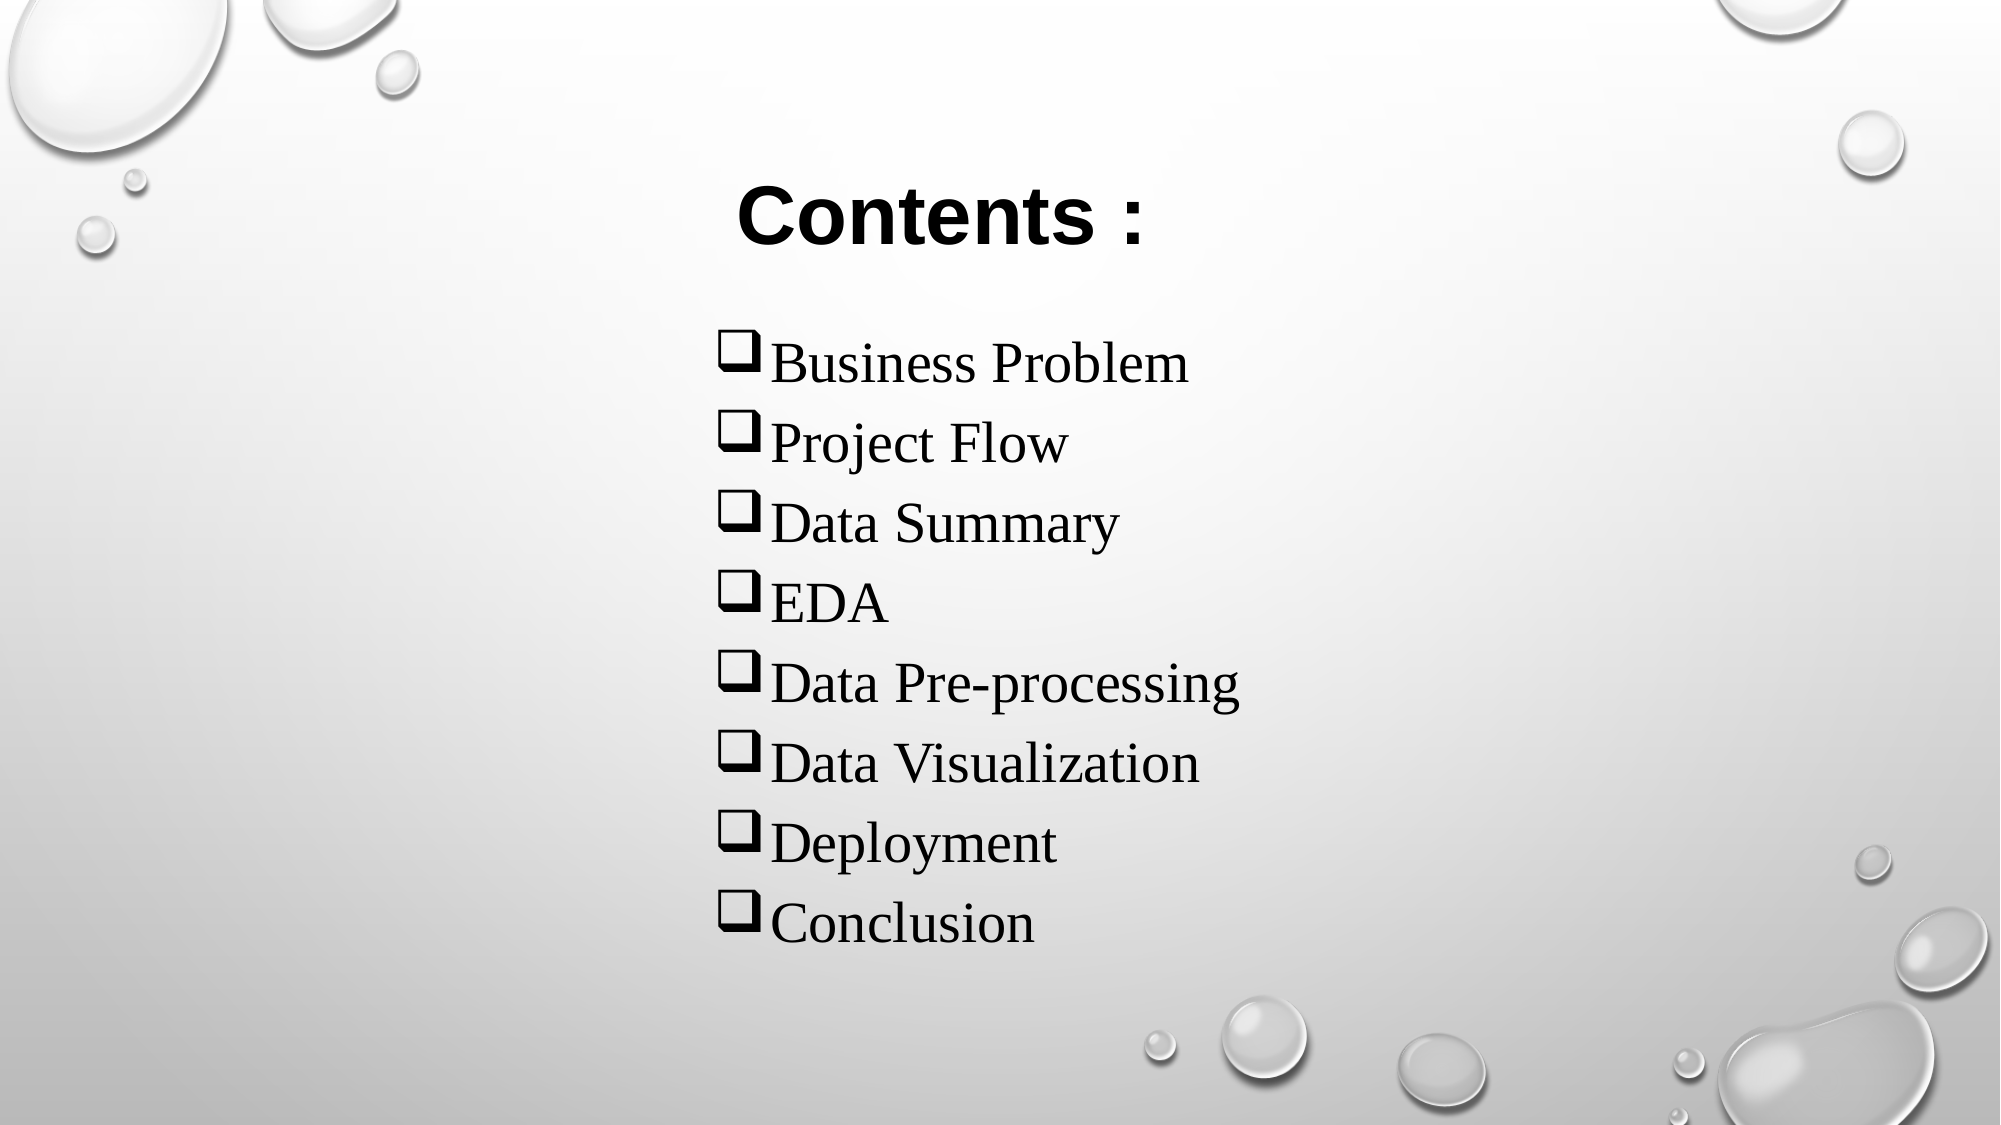

Contents :
Business Problem
Project Flow
Data Summary
EDA
Data Pre-processing
Data Visualization
Deployment
Conclusion